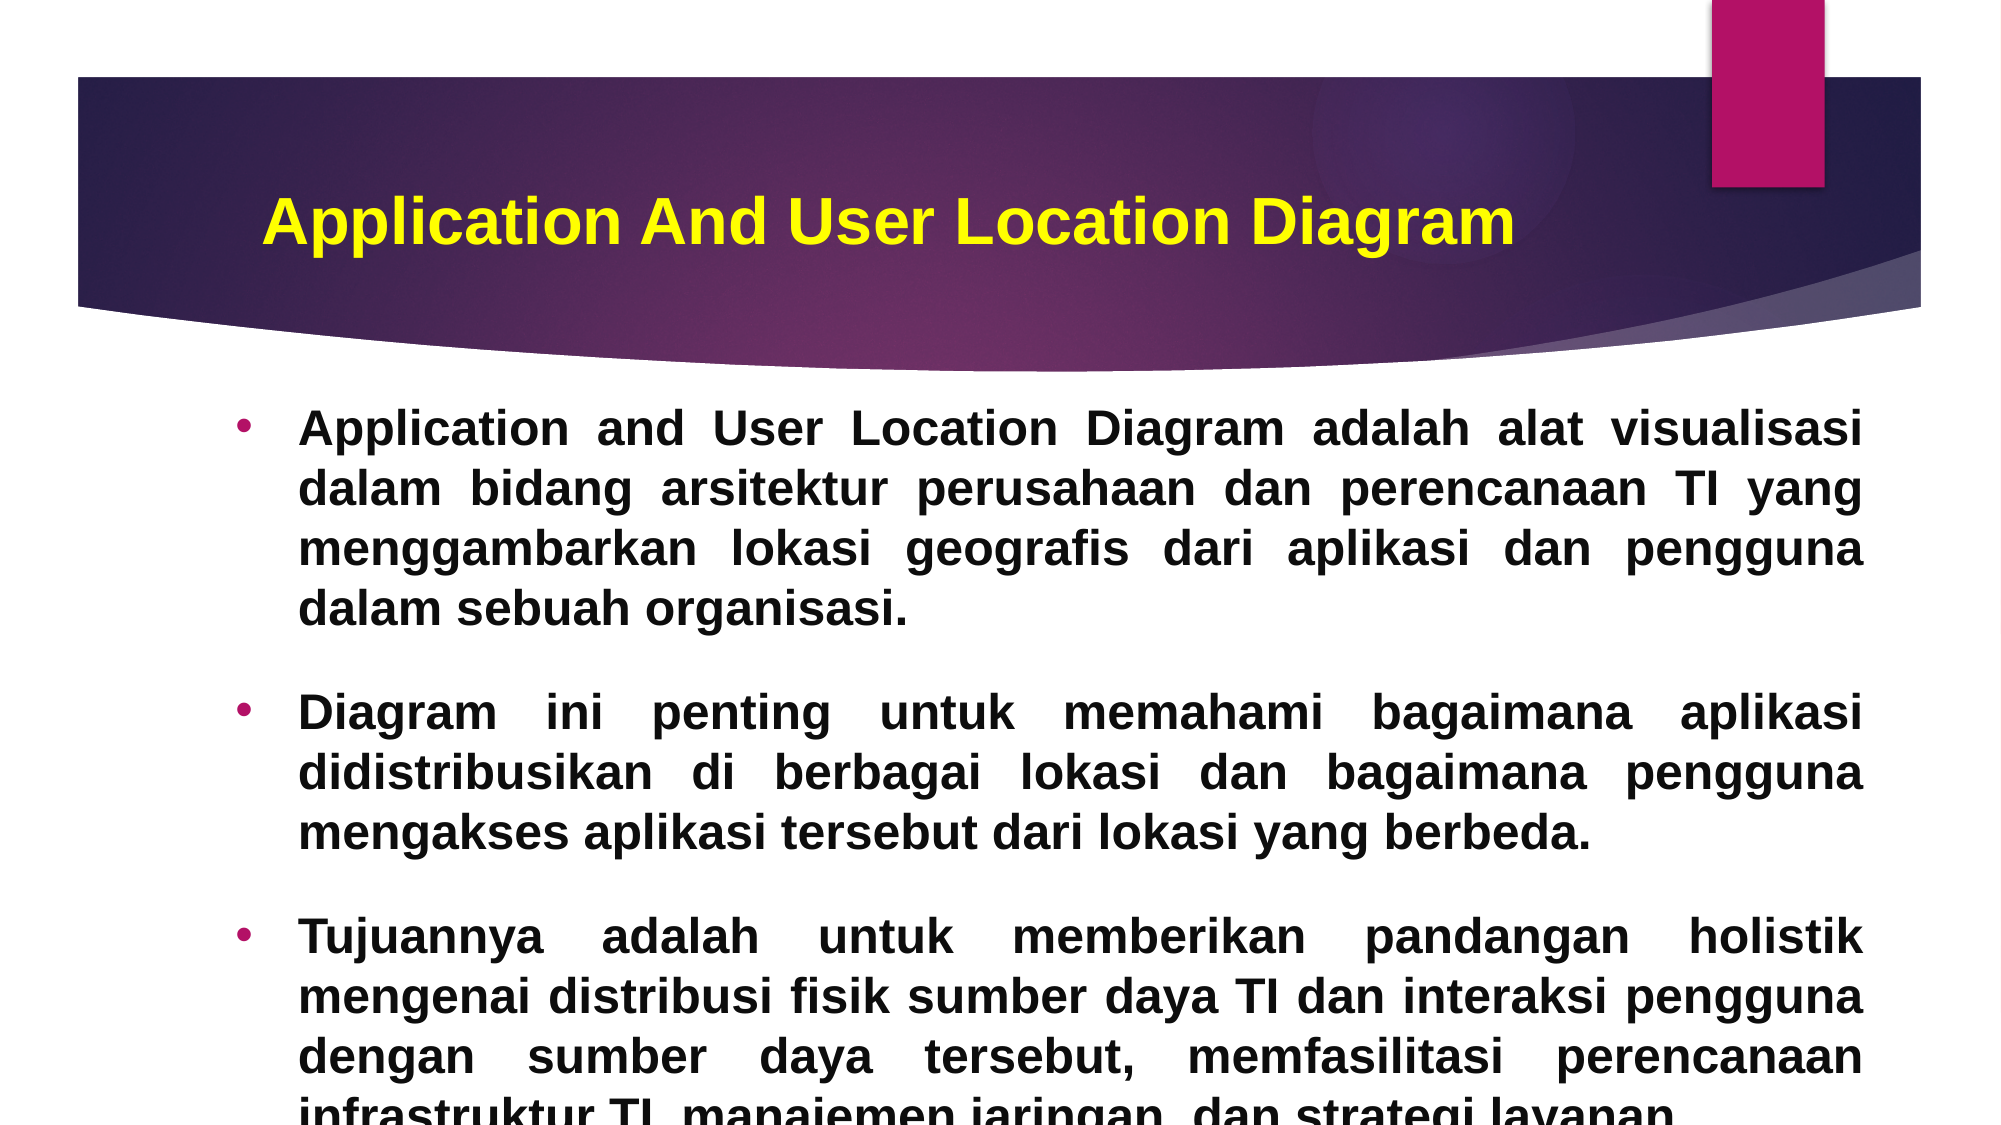

Application And User Location Diagram
Application and User Location Diagram adalah alat visualisasi dalam bidang arsitektur perusahaan dan perencanaan TI yang menggambarkan lokasi geografis dari aplikasi dan pengguna dalam sebuah organisasi.
Diagram ini penting untuk memahami bagaimana aplikasi didistribusikan di berbagai lokasi dan bagaimana pengguna mengakses aplikasi tersebut dari lokasi yang berbeda.
Tujuannya adalah untuk memberikan pandangan holistik mengenai distribusi fisik sumber daya TI dan interaksi pengguna dengan sumber daya tersebut, memfasilitasi perencanaan infrastruktur TI, manajemen jaringan, dan strategi layanan.